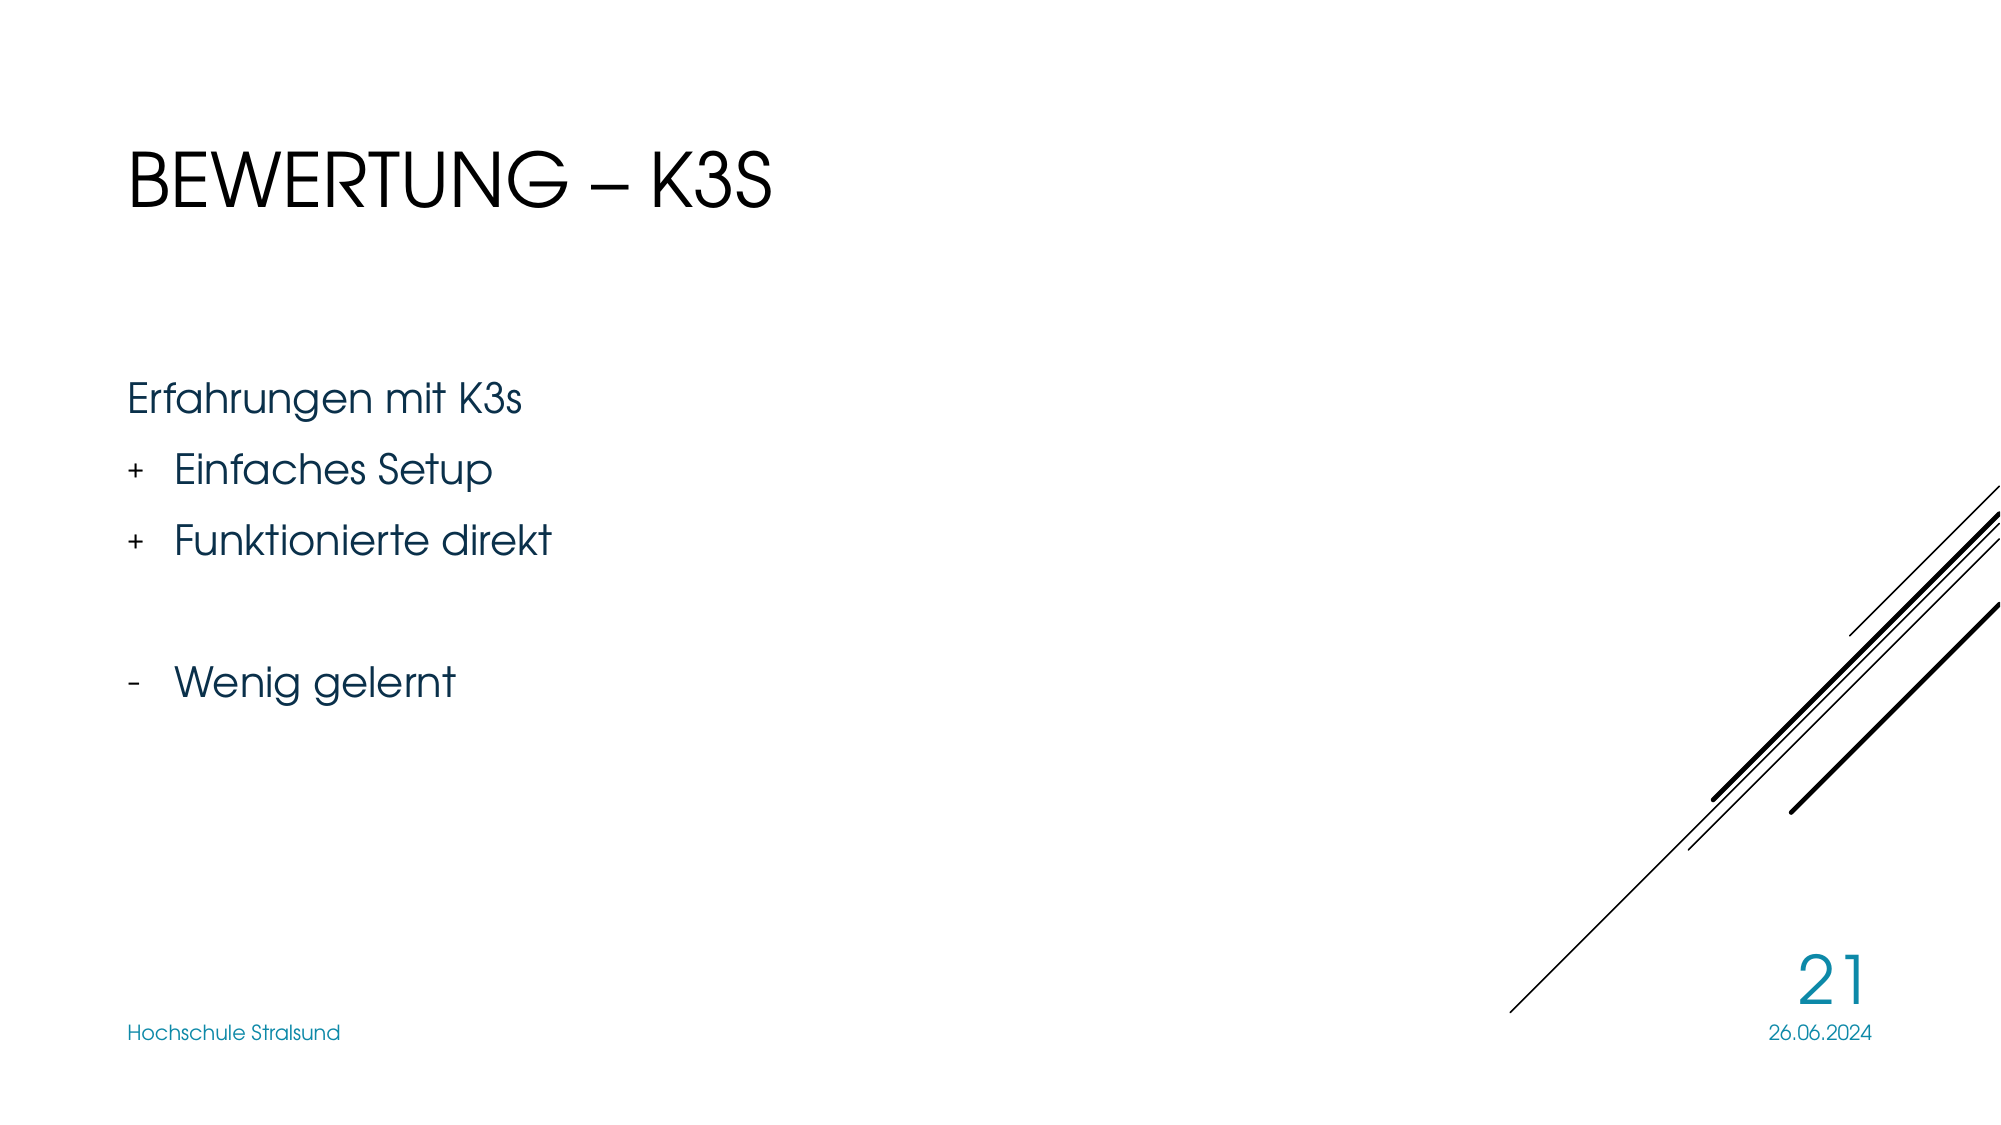

# Bewertung – K3s
Erfahrungen mit K3s
Einfaches Setup
Funktionierte direkt

Wenig gelernt
21
Hochschule Stralsund
26.06.2024